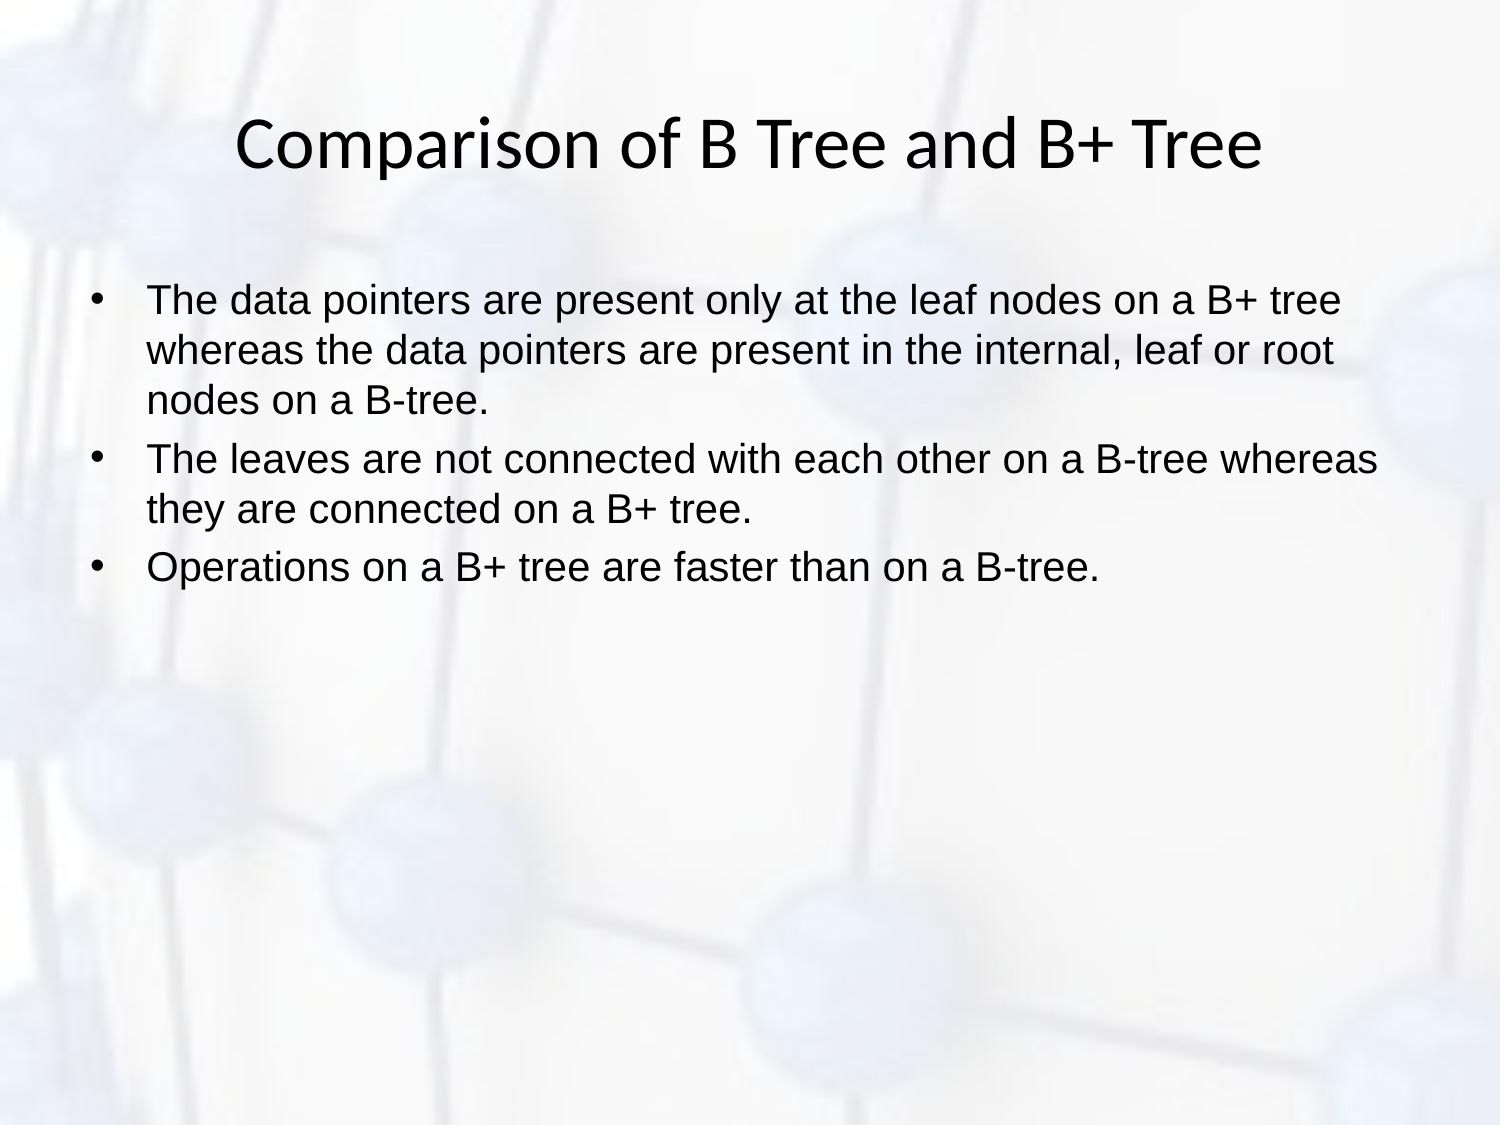

# Comparison of B Tree and B+ Tree
The data pointers are present only at the leaf nodes on a B+ tree whereas the data pointers are present in the internal, leaf or root nodes on a B-tree.
The leaves are not connected with each other on a B-tree whereas they are connected on a B+ tree.
Operations on a B+ tree are faster than on a B-tree.